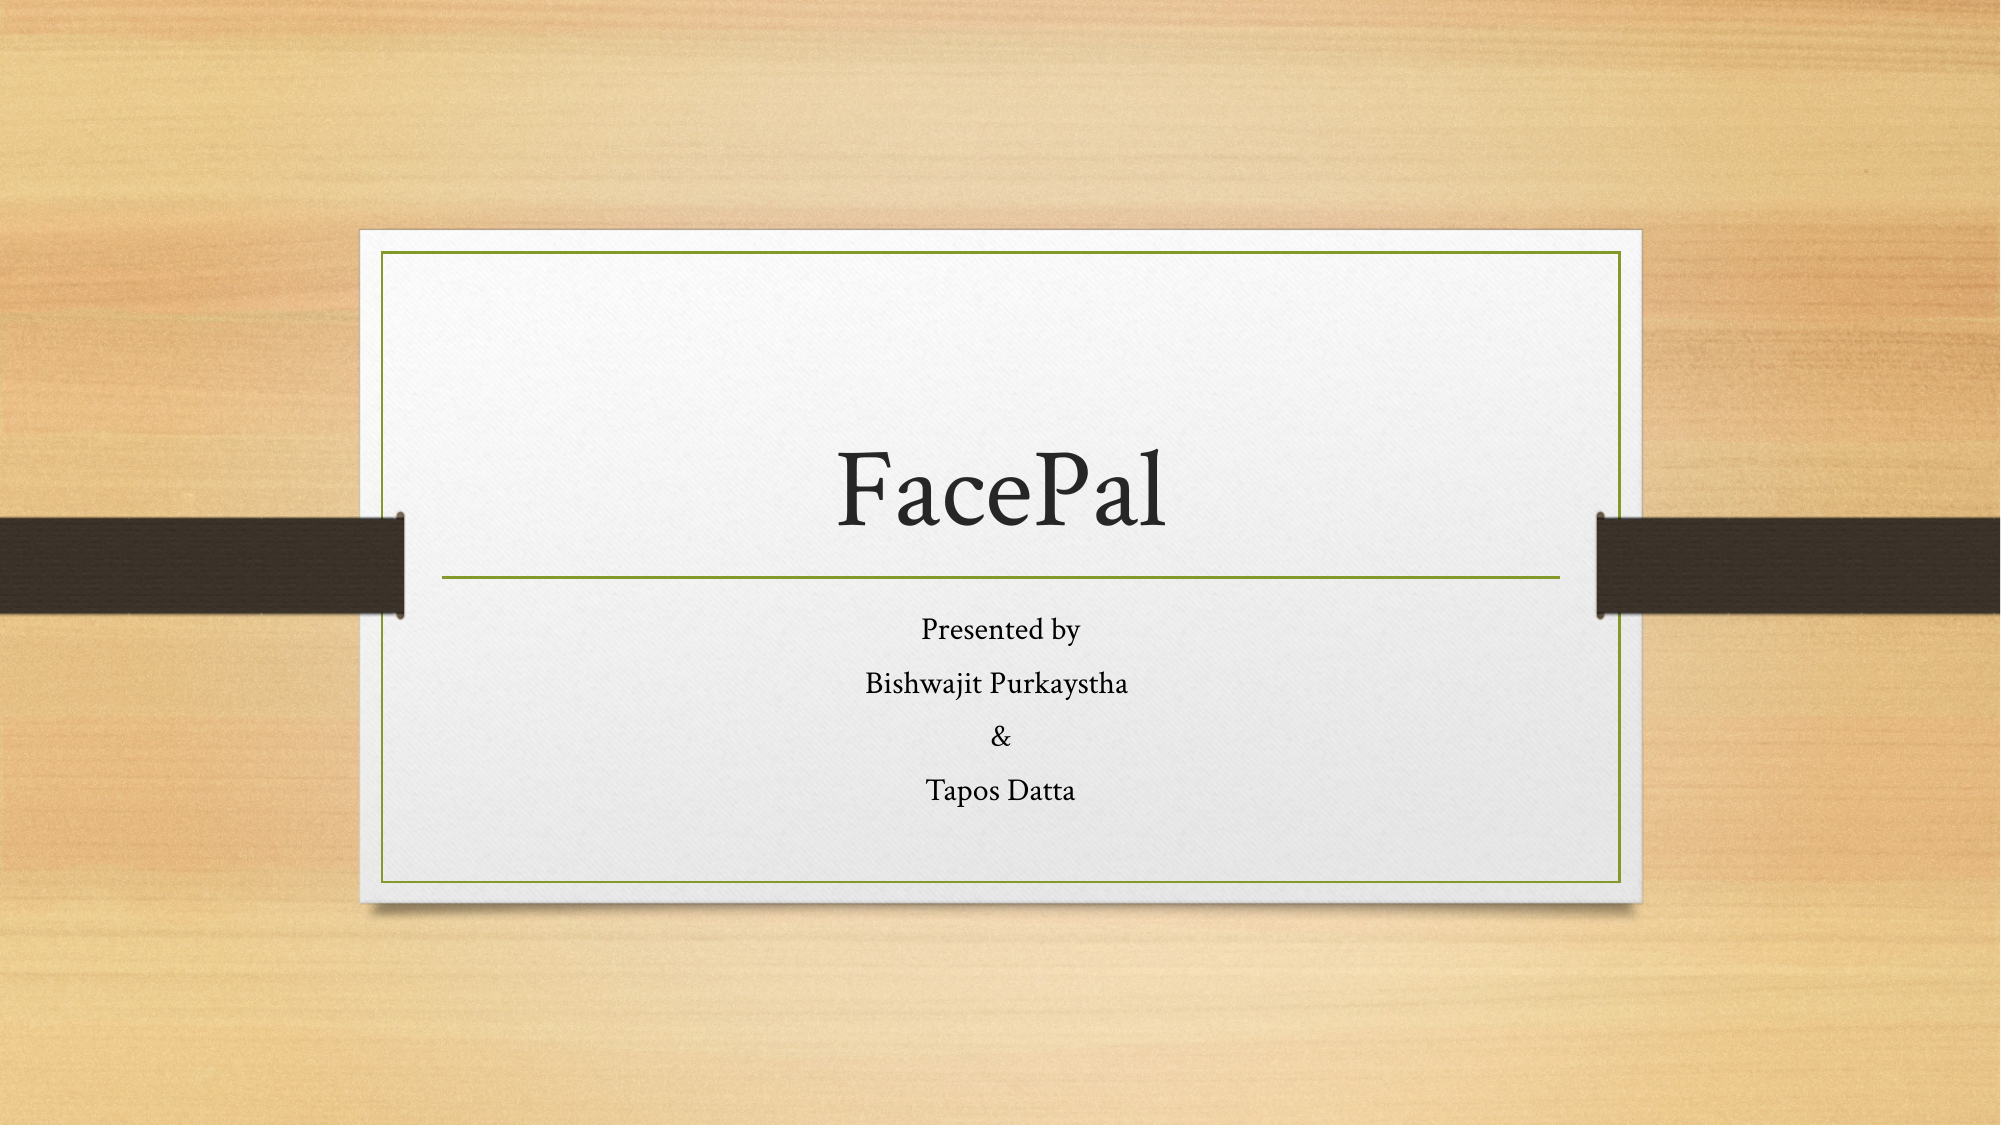

# FacePal
Presented by
Bishwajit Purkaystha
&
Tapos Datta